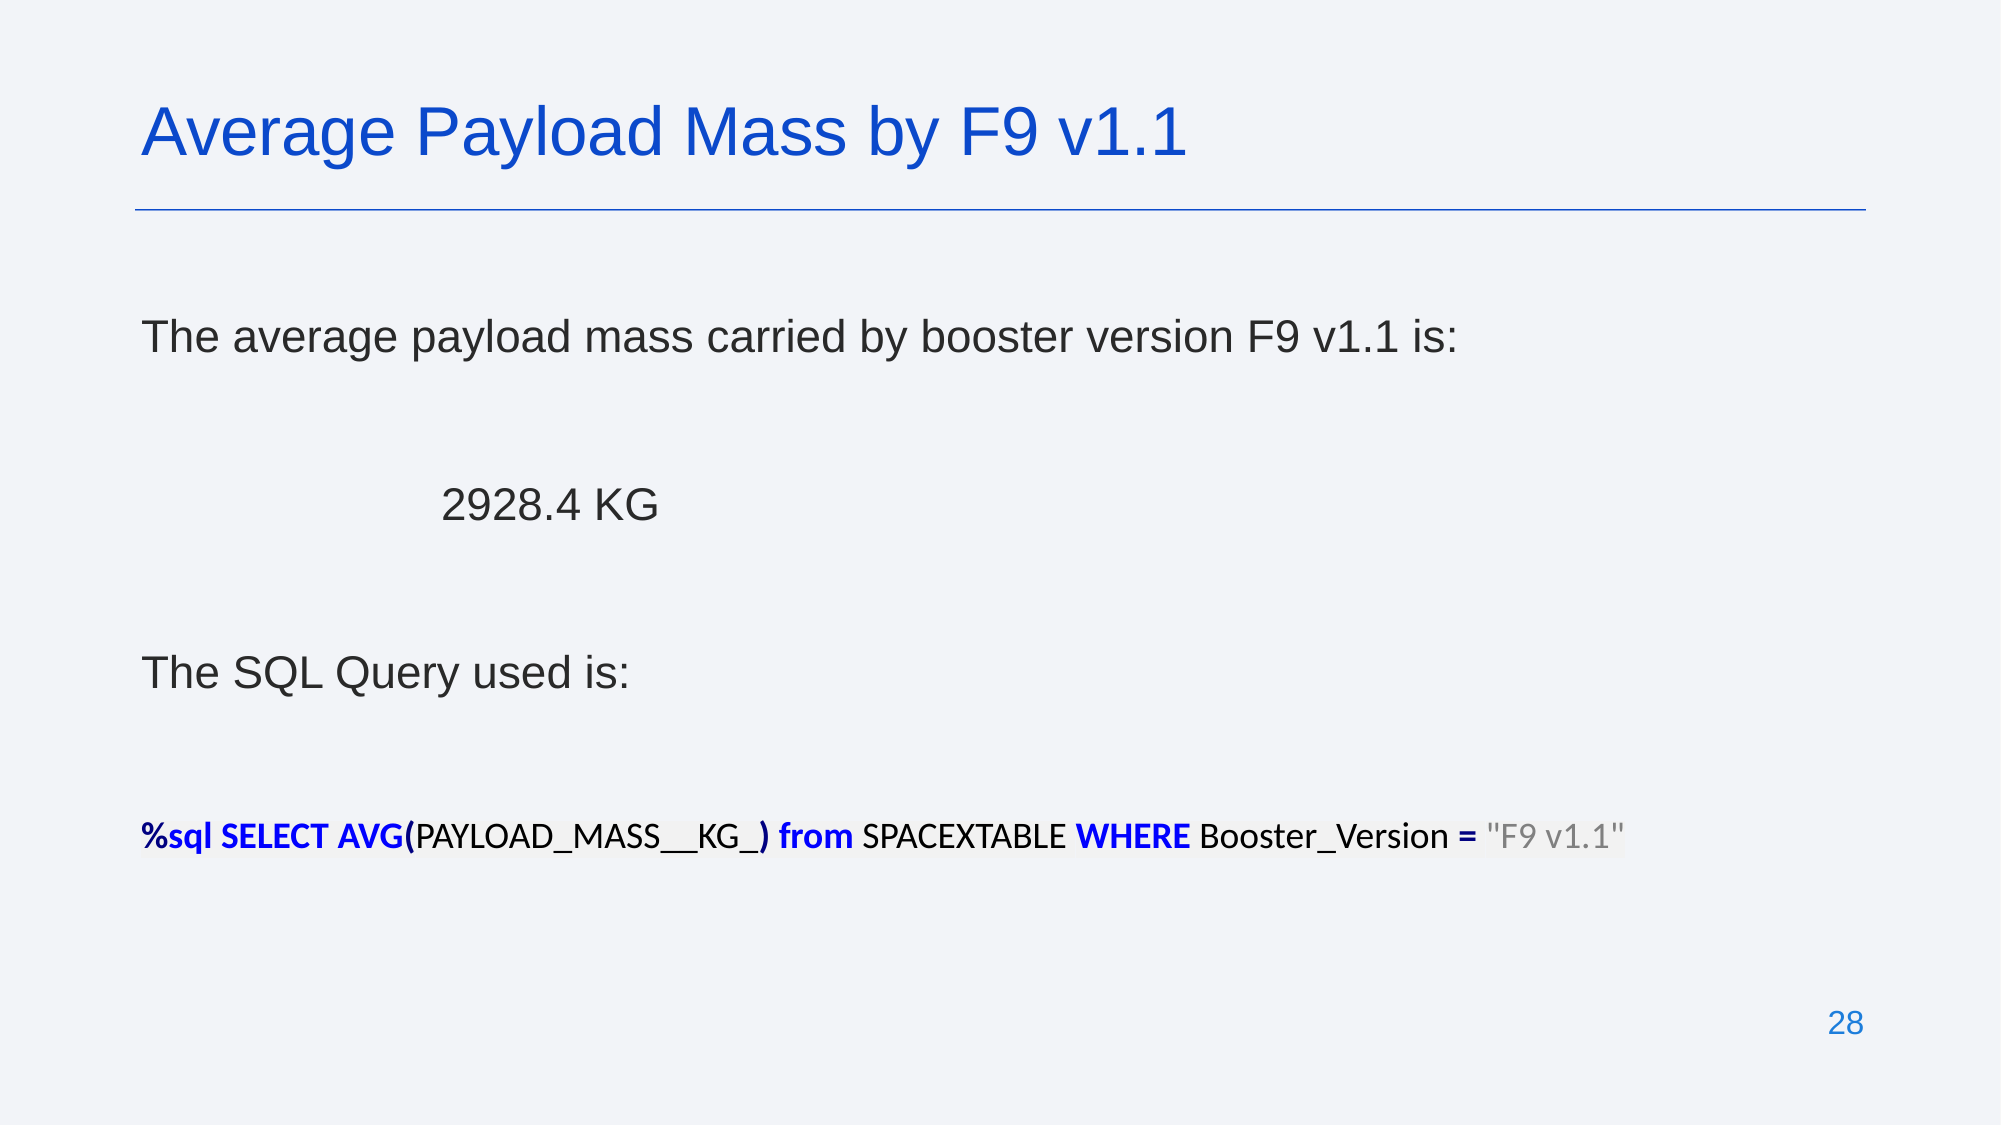

Average Payload Mass by F9 v1.1
The average payload mass carried by booster version F9 v1.1 is:

		2928.4 KG

The SQL Query used is:

%sql SELECT AVG(PAYLOAD_MASS__KG_) from SPACEXTABLE WHERE Booster_Version = "F9 v1.1"

28